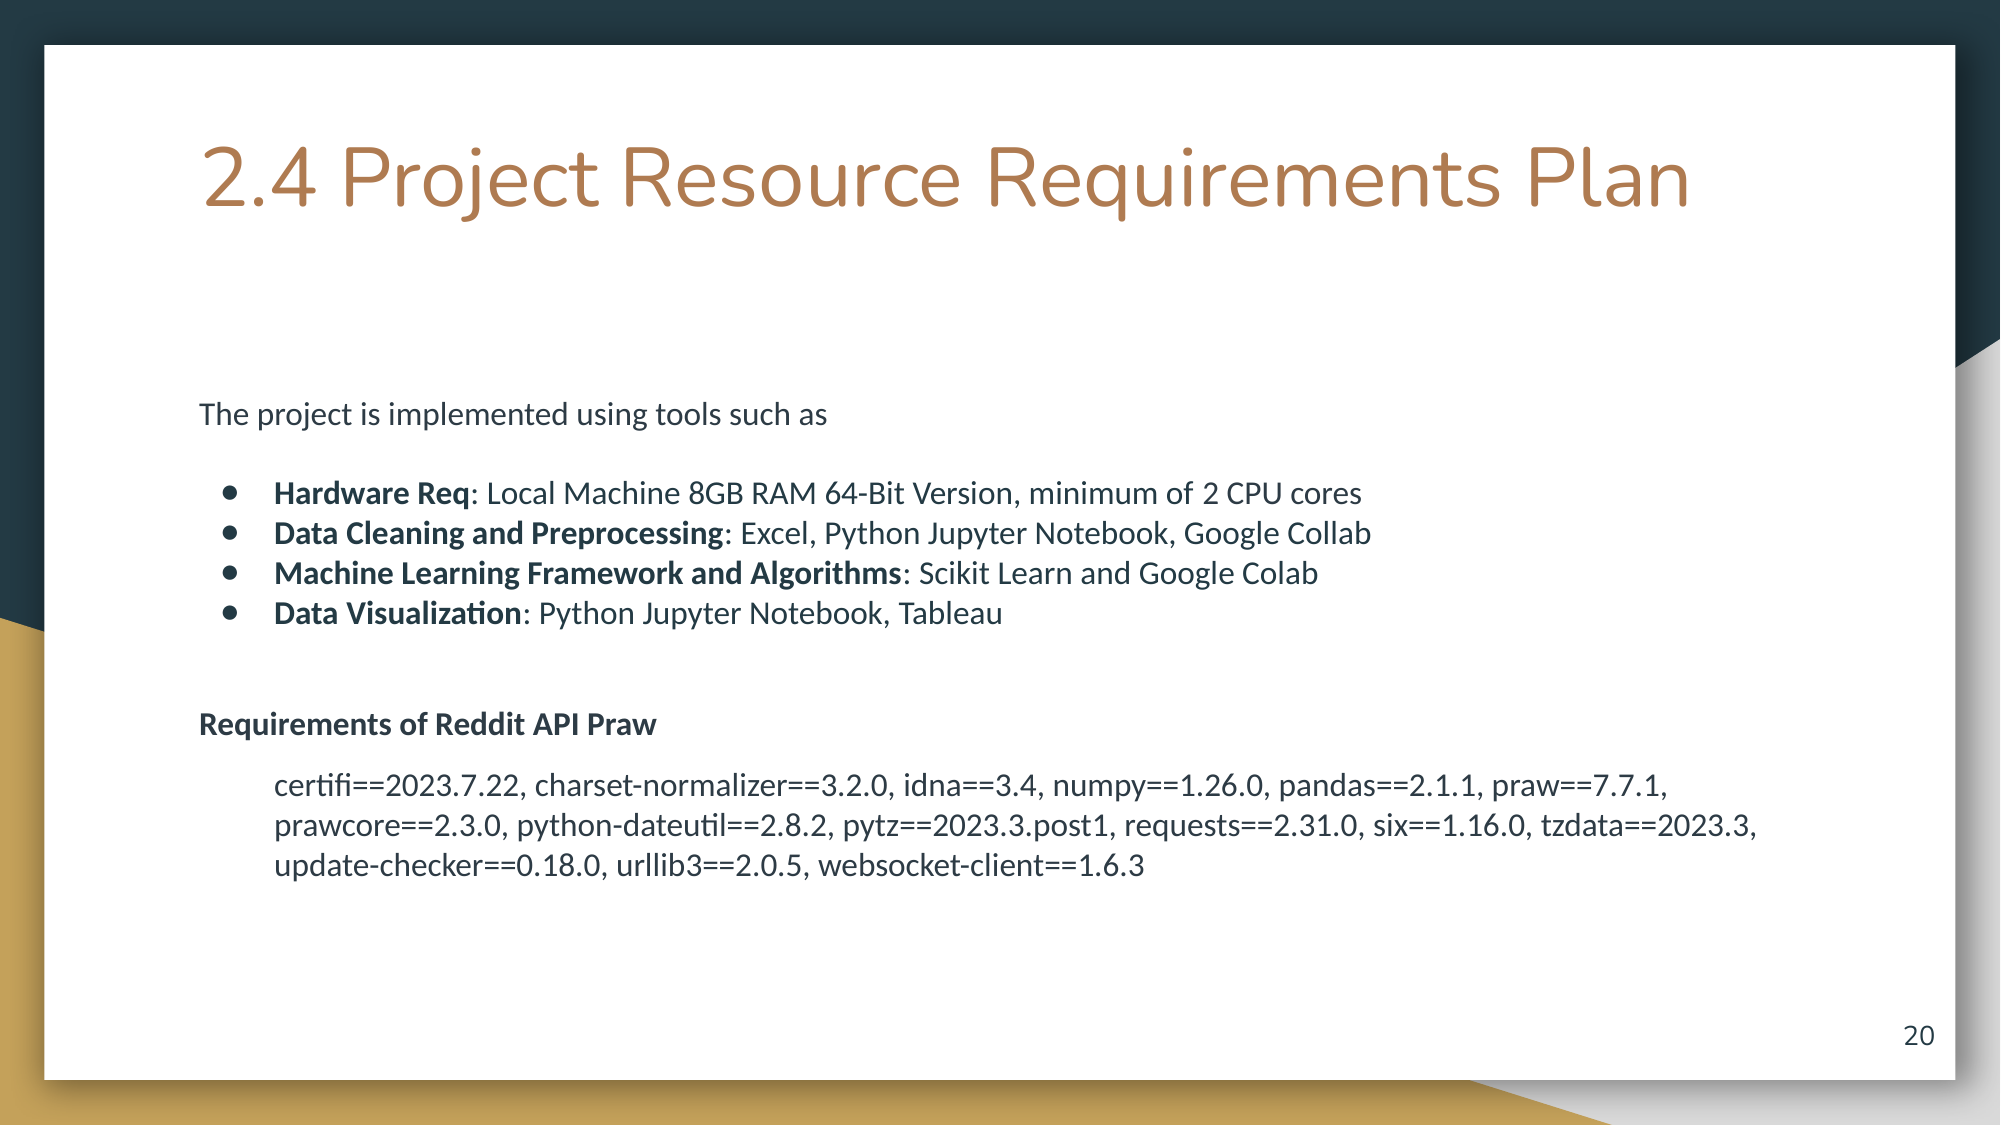

# 2.4 Project Resource Requirements Plan
The project is implemented using tools such as

Hardware Req: Local Machine 8GB RAM 64-Bit Version, minimum of 2 CPU cores
Data Cleaning and Preprocessing: Excel, Python Jupyter Notebook, Google Collab
Machine Learning Framework and Algorithms: Scikit Learn and Google Colab
Data Visualization: Python Jupyter Notebook, Tableau

Requirements of Reddit API Praw
certifi==2023.7.22, charset-normalizer==3.2.0, idna==3.4, numpy==1.26.0, pandas==2.1.1, praw==7.7.1, prawcore==2.3.0, python-dateutil==2.8.2, pytz==2023.3.post1, requests==2.31.0, six==1.16.0, tzdata==2023.3, update-checker==0.18.0, urllib3==2.0.5, websocket-client==1.6.3
20